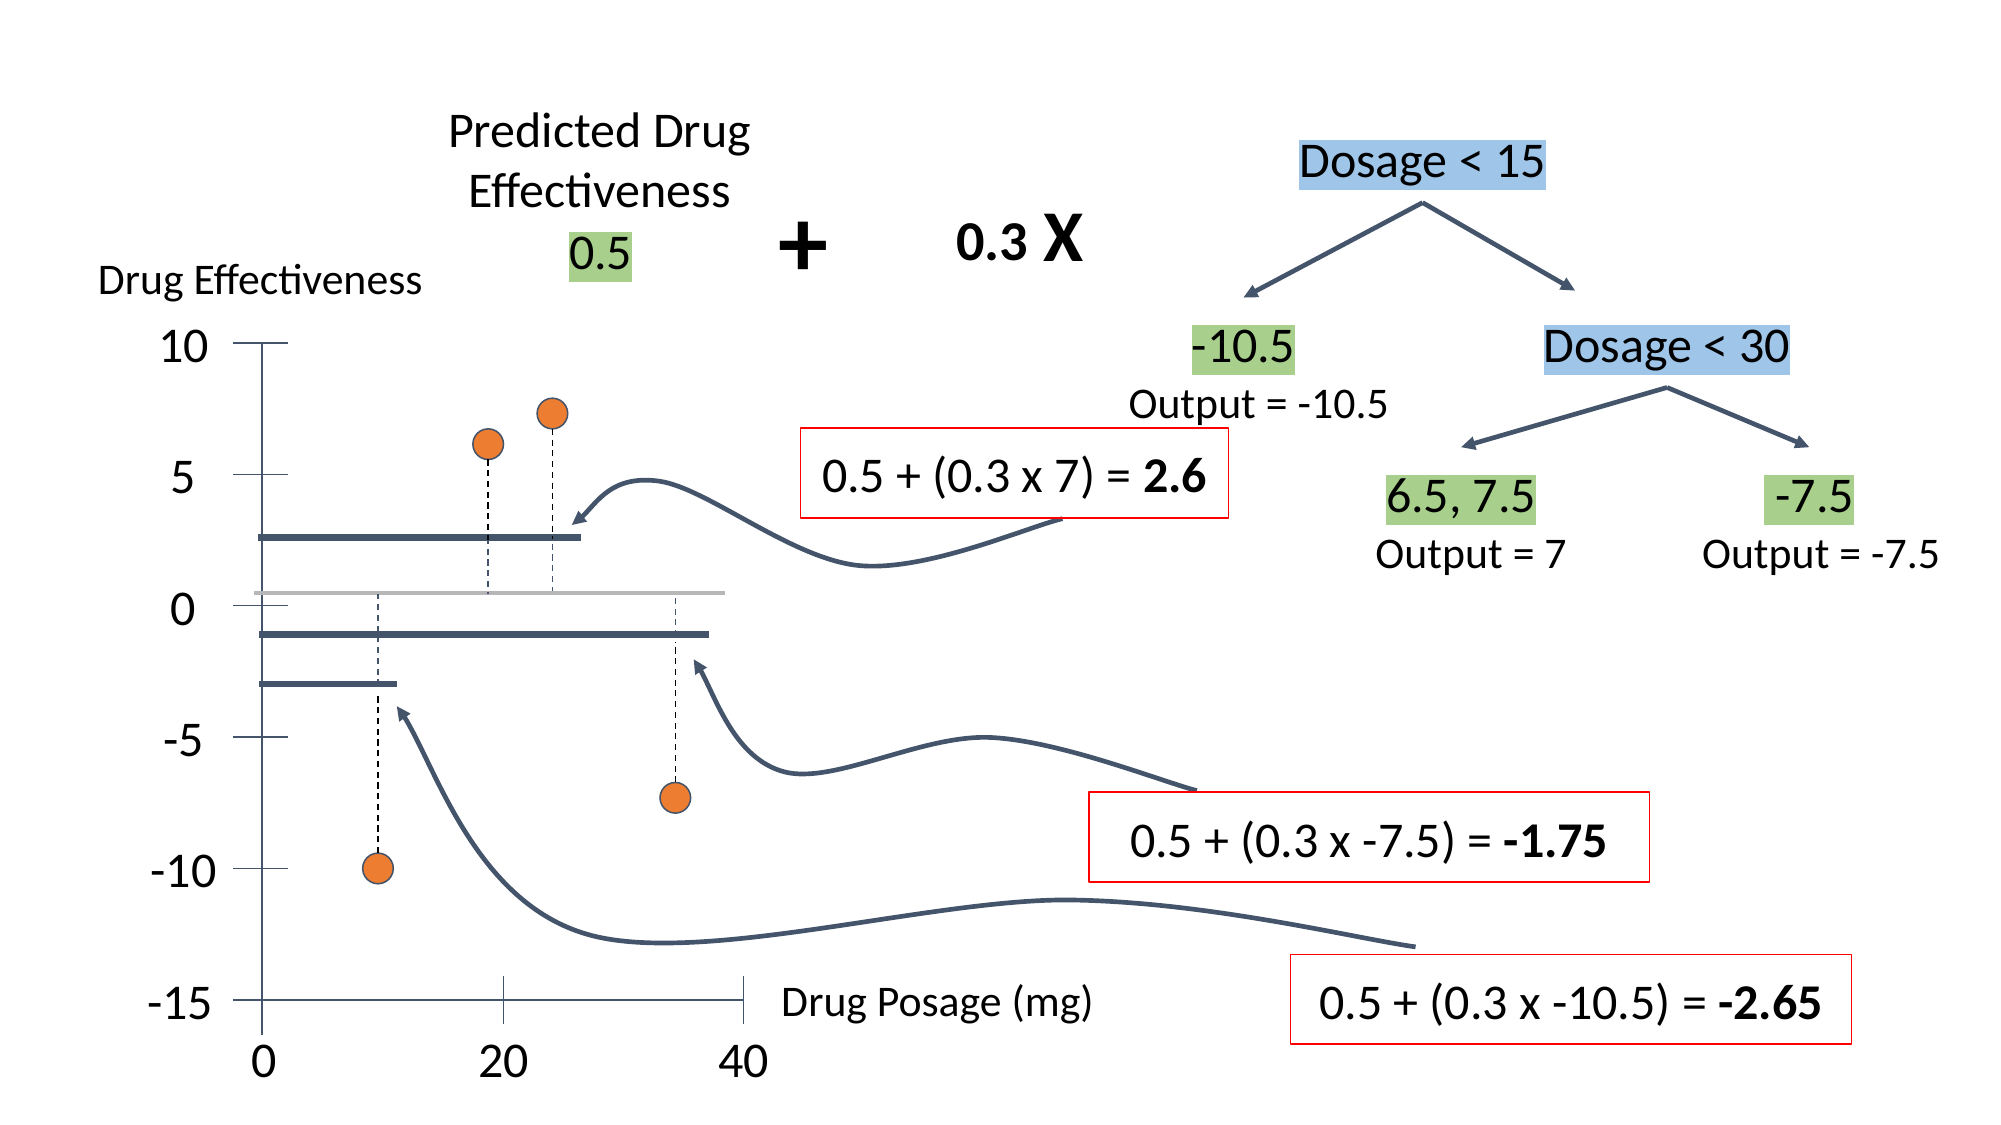

Predicted Drug Effectiveness
Dosage < 15
+
X
0.3
0.5
Drug Effectiveness
10
-10.5
Dosage < 30
Output = -10.5

0.5 + (0.3 x 7) = 2.6
5

6.5, 7.5
 -7.5

Output = 7
Output = -7.5
0

-5

0.5 + (0.3 x -7.5) = -1.75
-10

-15
0.5 + (0.3 x -10.5) = -2.65
Drug Posage (mg)
0
20
40